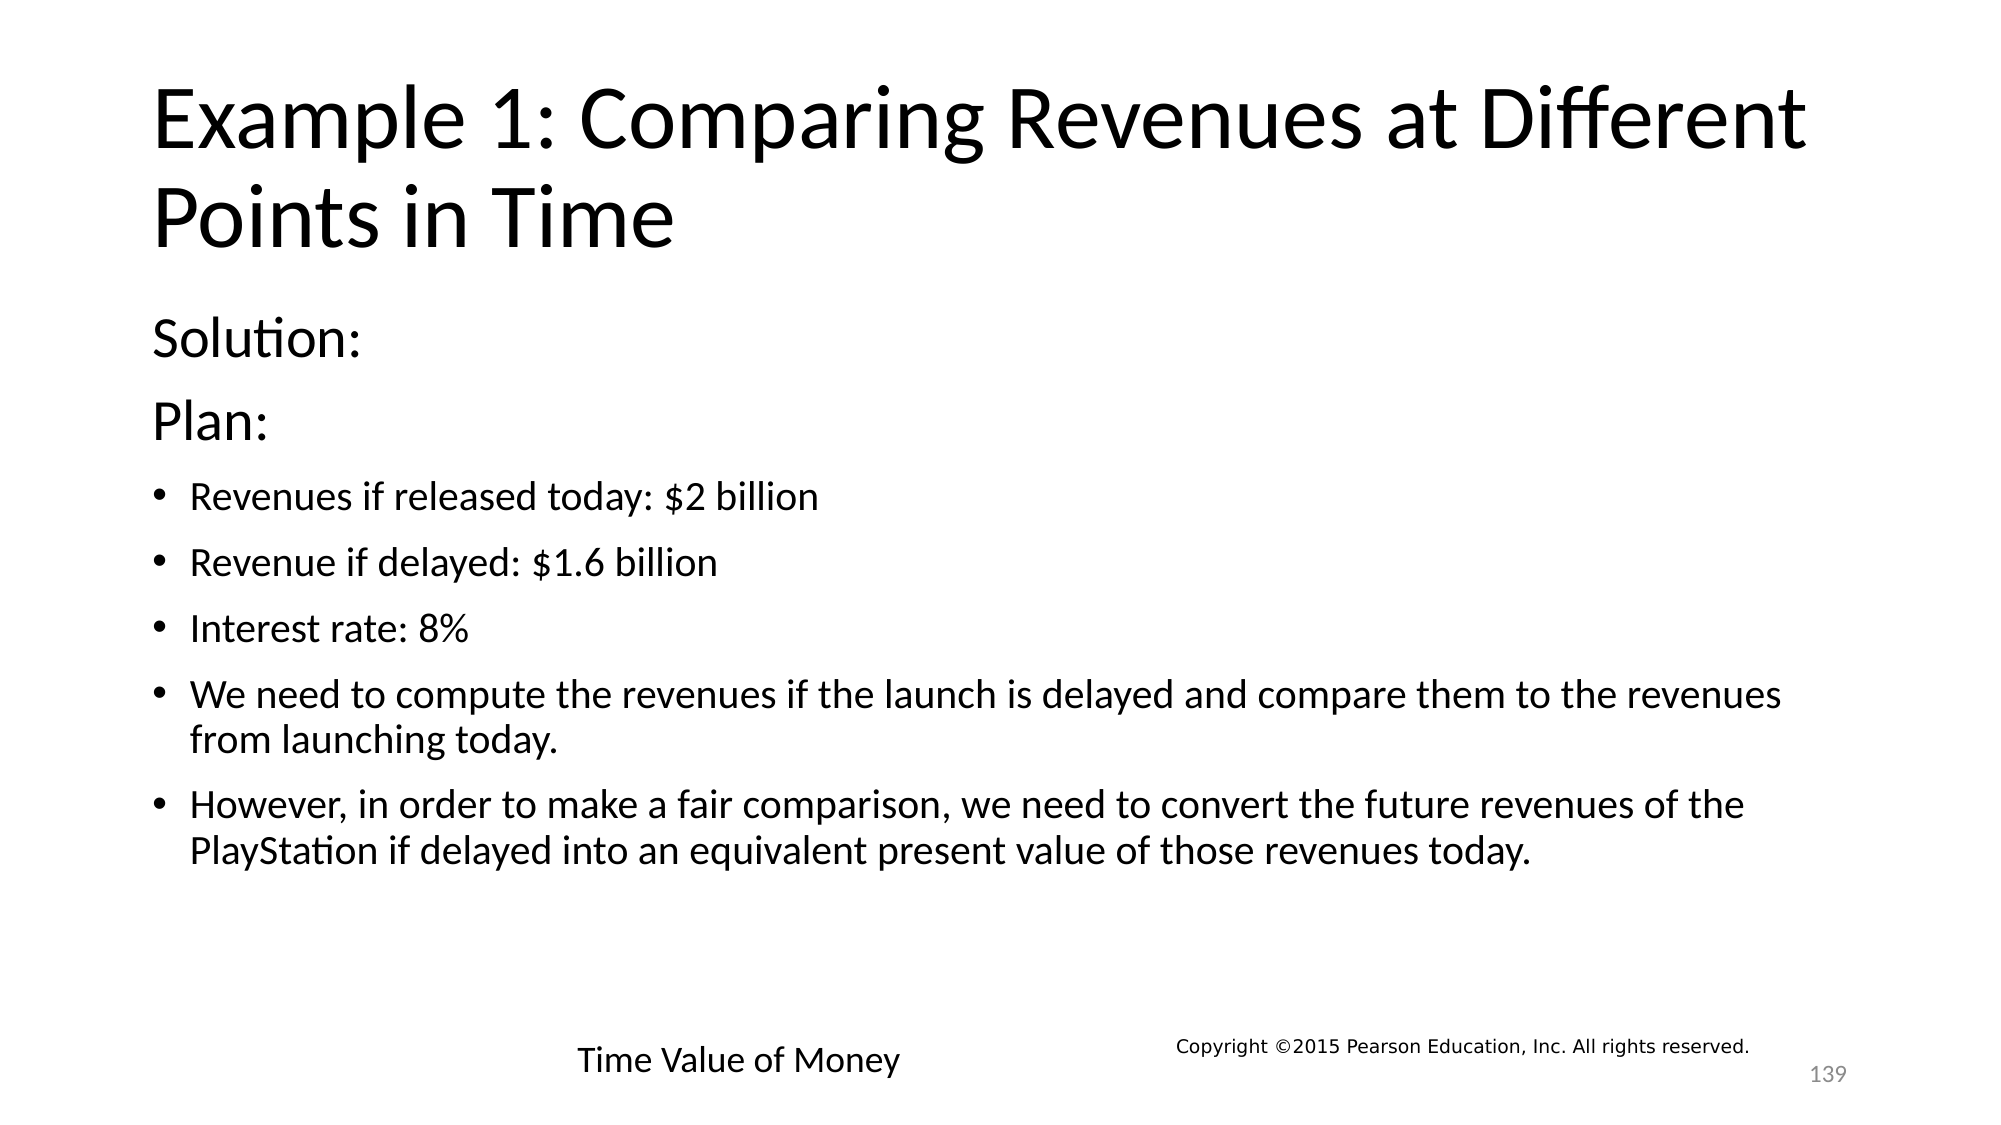

# Example 1: Comparing Revenues at Different Points in Time
Solution:
Plan:
Revenues if released today: $2 billion
Revenue if delayed: $1.6 billion
Interest rate: 8%
We need to compute the revenues if the launch is delayed and compare them to the revenues from launching today.
However, in order to make a fair comparison, we need to convert the future revenues of the PlayStation if delayed into an equivalent present value of those revenues today.
Time Value of Money
Copyright ©2015 Pearson Education, Inc. All rights reserved.
139